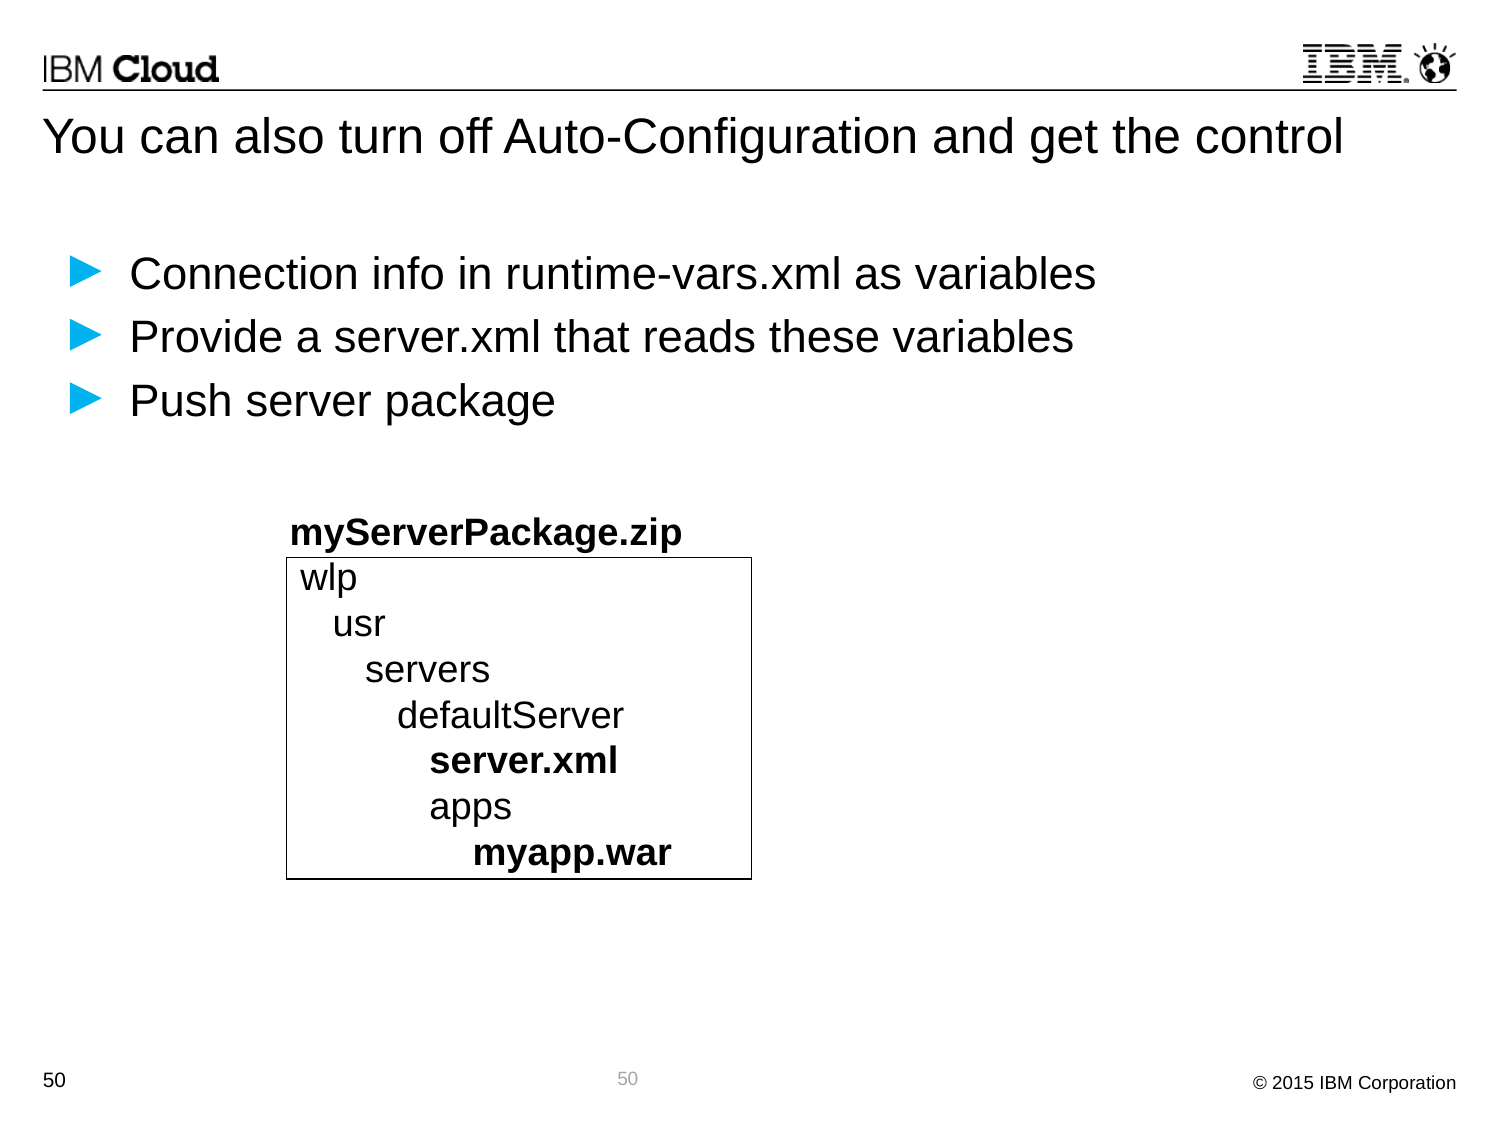

You can also turn off Auto-Configuration and get the control

Connection info in runtime-vars.xml as variables
Provide a server.xml that reads these variables
Push server package

myServerPackage.zip
 wlp
    usr
       servers
          defaultServer
             server.xml
             apps
                 myapp.war

50